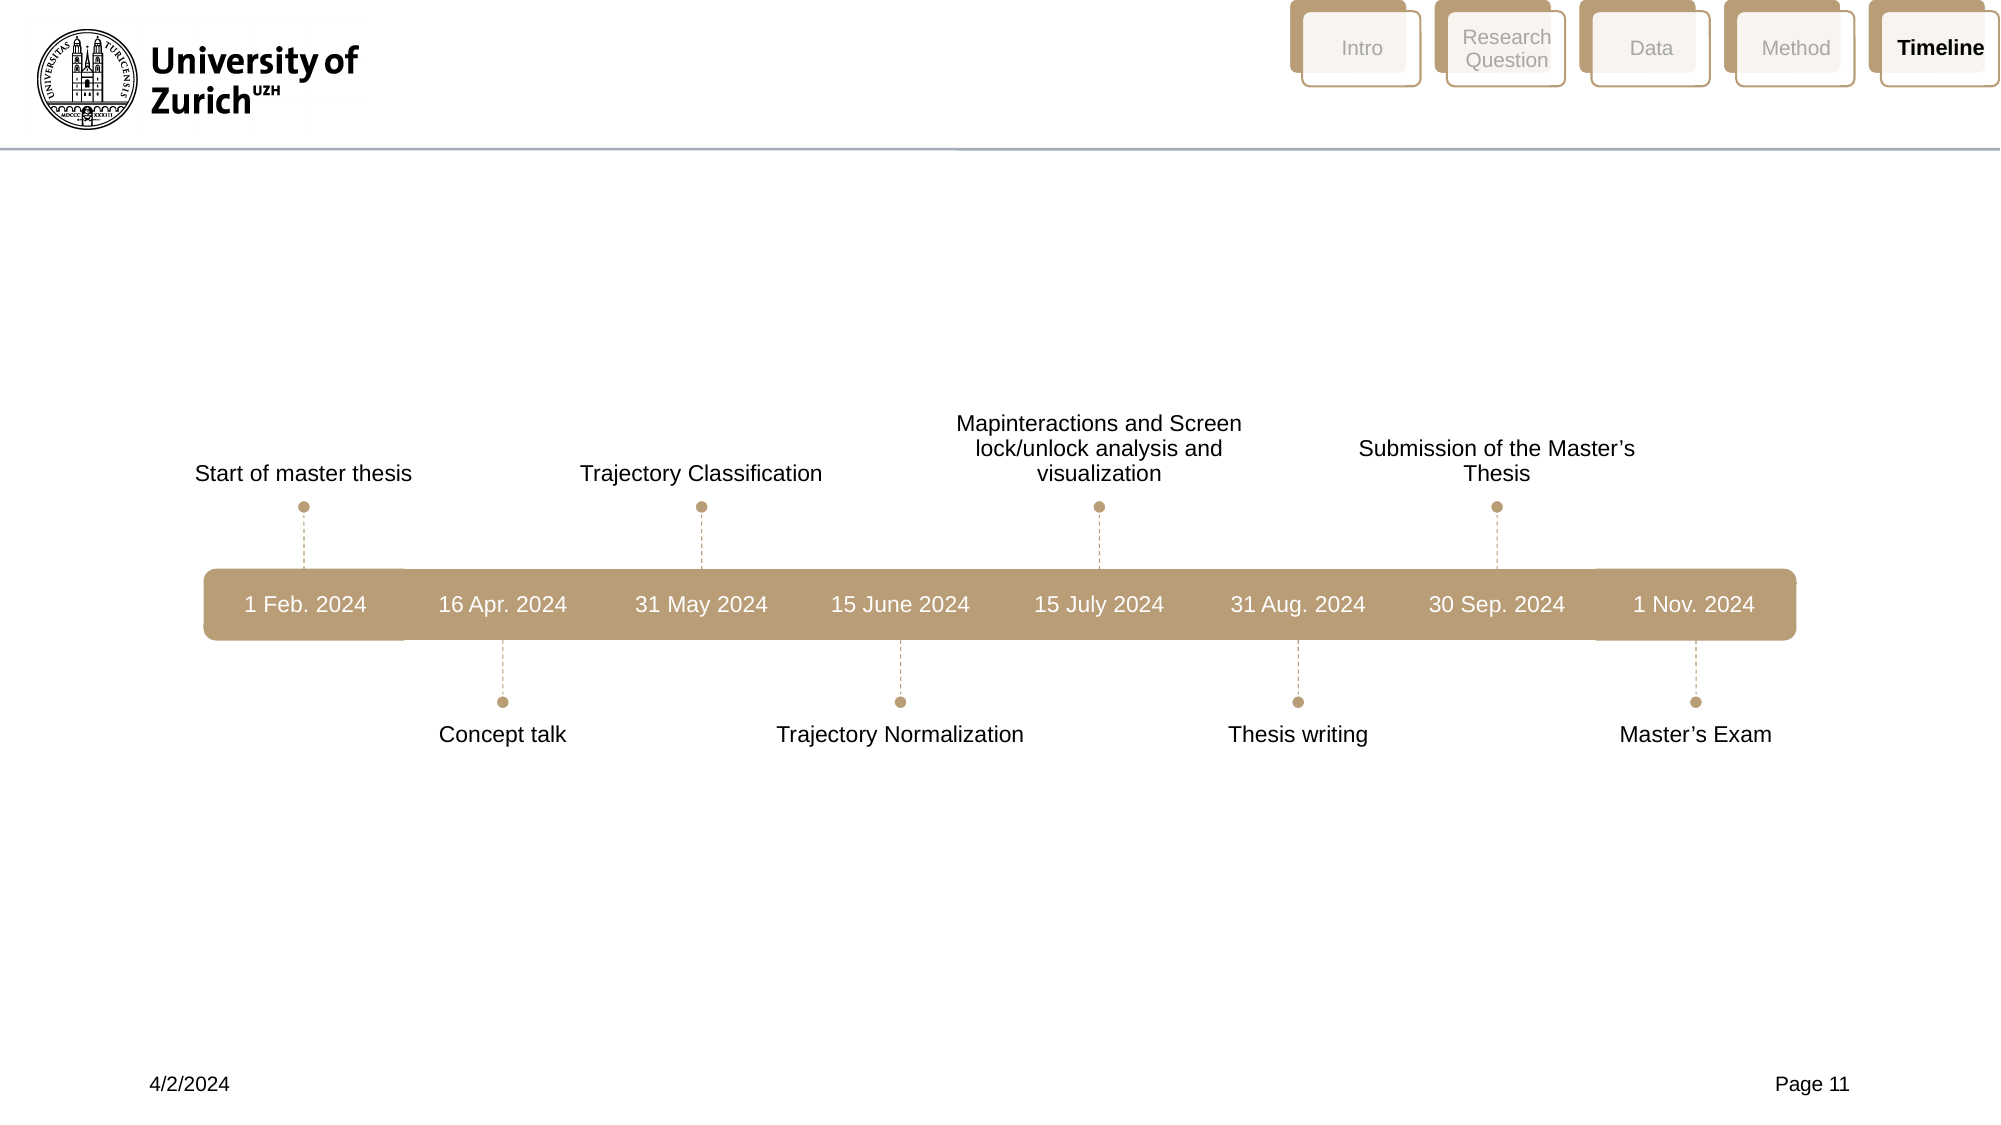

Intro
Research Question
Data
Method
Timeline
1 Feb. 2024
Start of master thesis
16 Apr. 2024
Concept talk
31 May 2024
Trajectory Classification
15 June 2024
Trajectory Normalization
15 July 2024
Mapinteractions and Screen lock/unlock analysis and visualization
31 Aug. 2024
Thesis writing
30 Sep. 2024
Submission of the Master’s Thesis
1 Nov. 2024
Master’s Exam
4/2/2024
Page 11